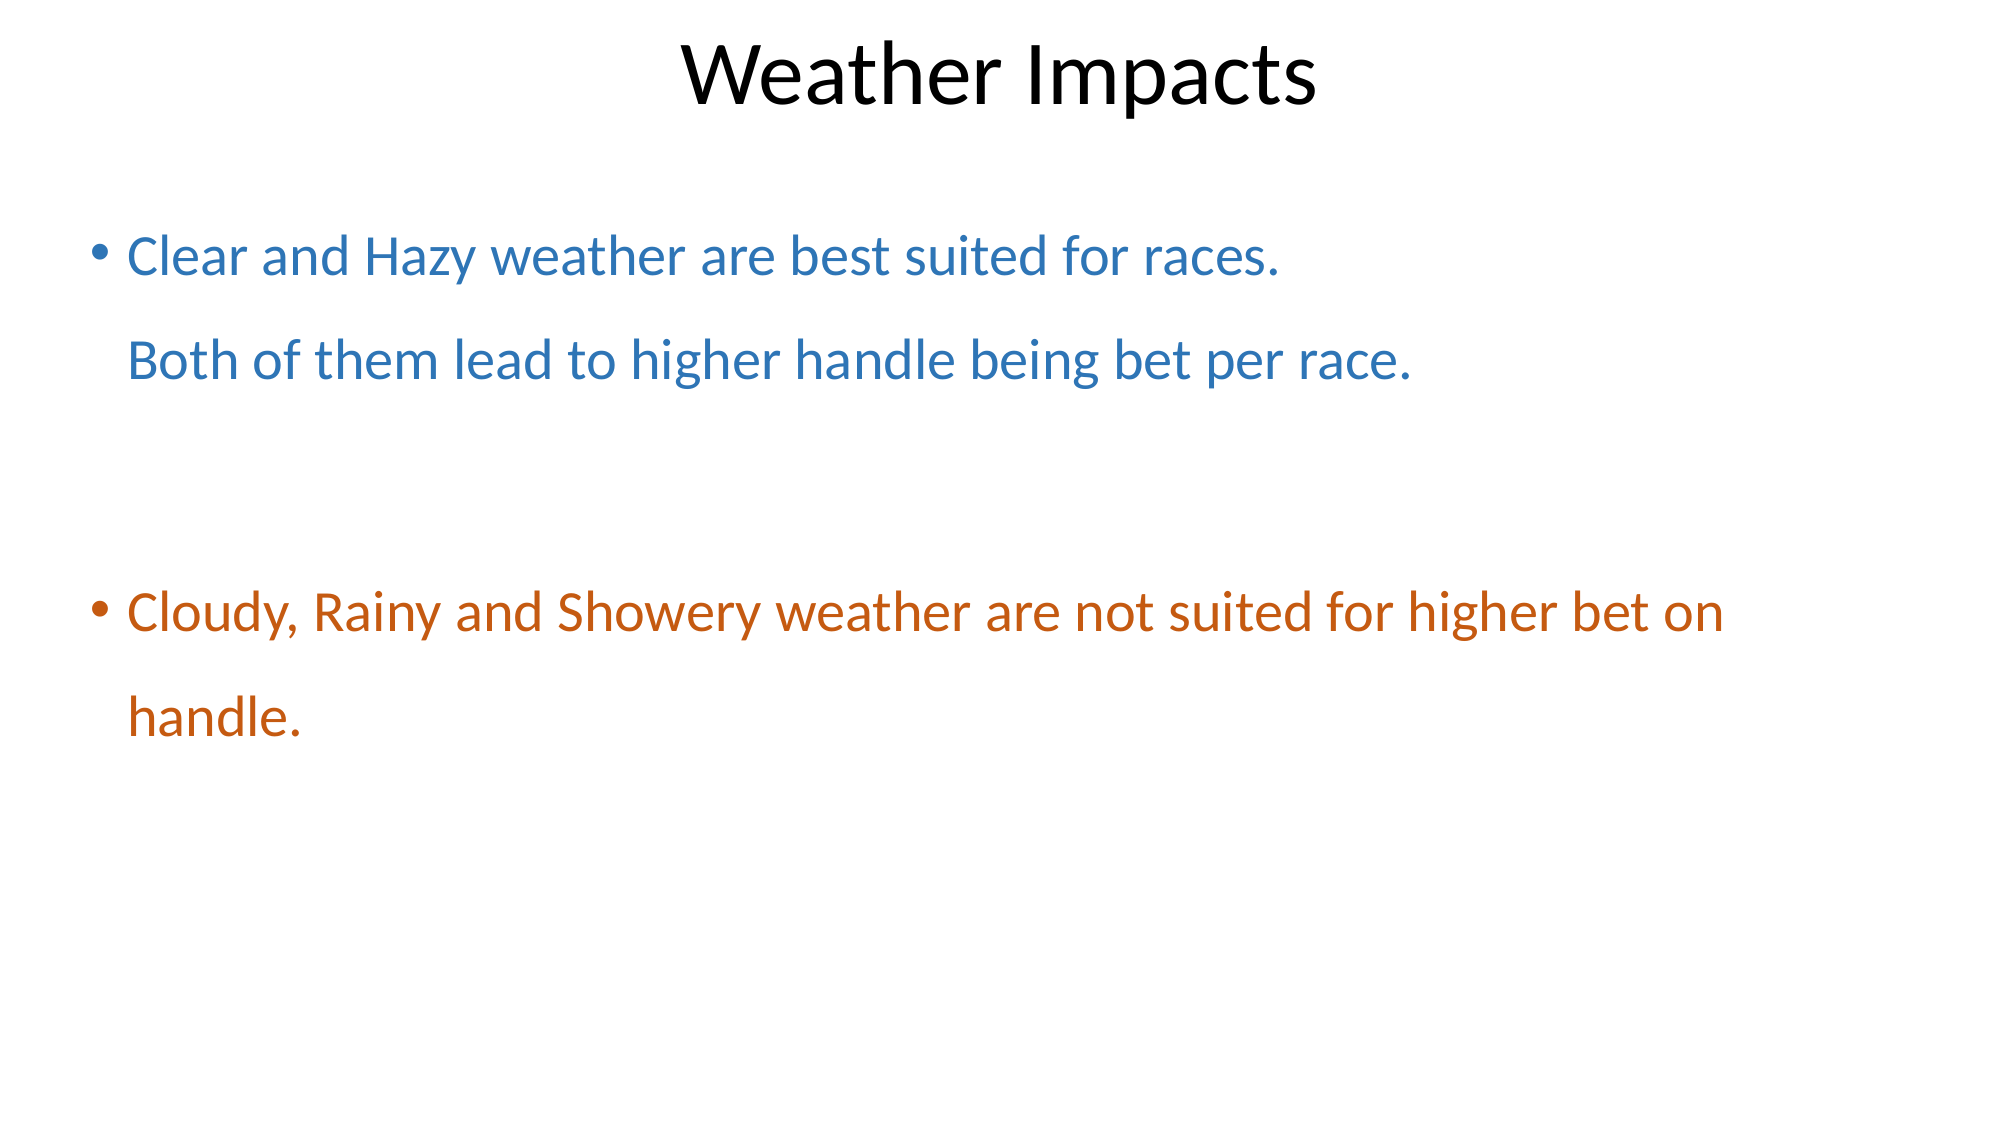

# Weather Impacts
Clear and Hazy weather are best suited for races.
Both of them lead to higher handle being bet per race.

Cloudy, Rainy and Showery weather are not suited for higher bet on handle.